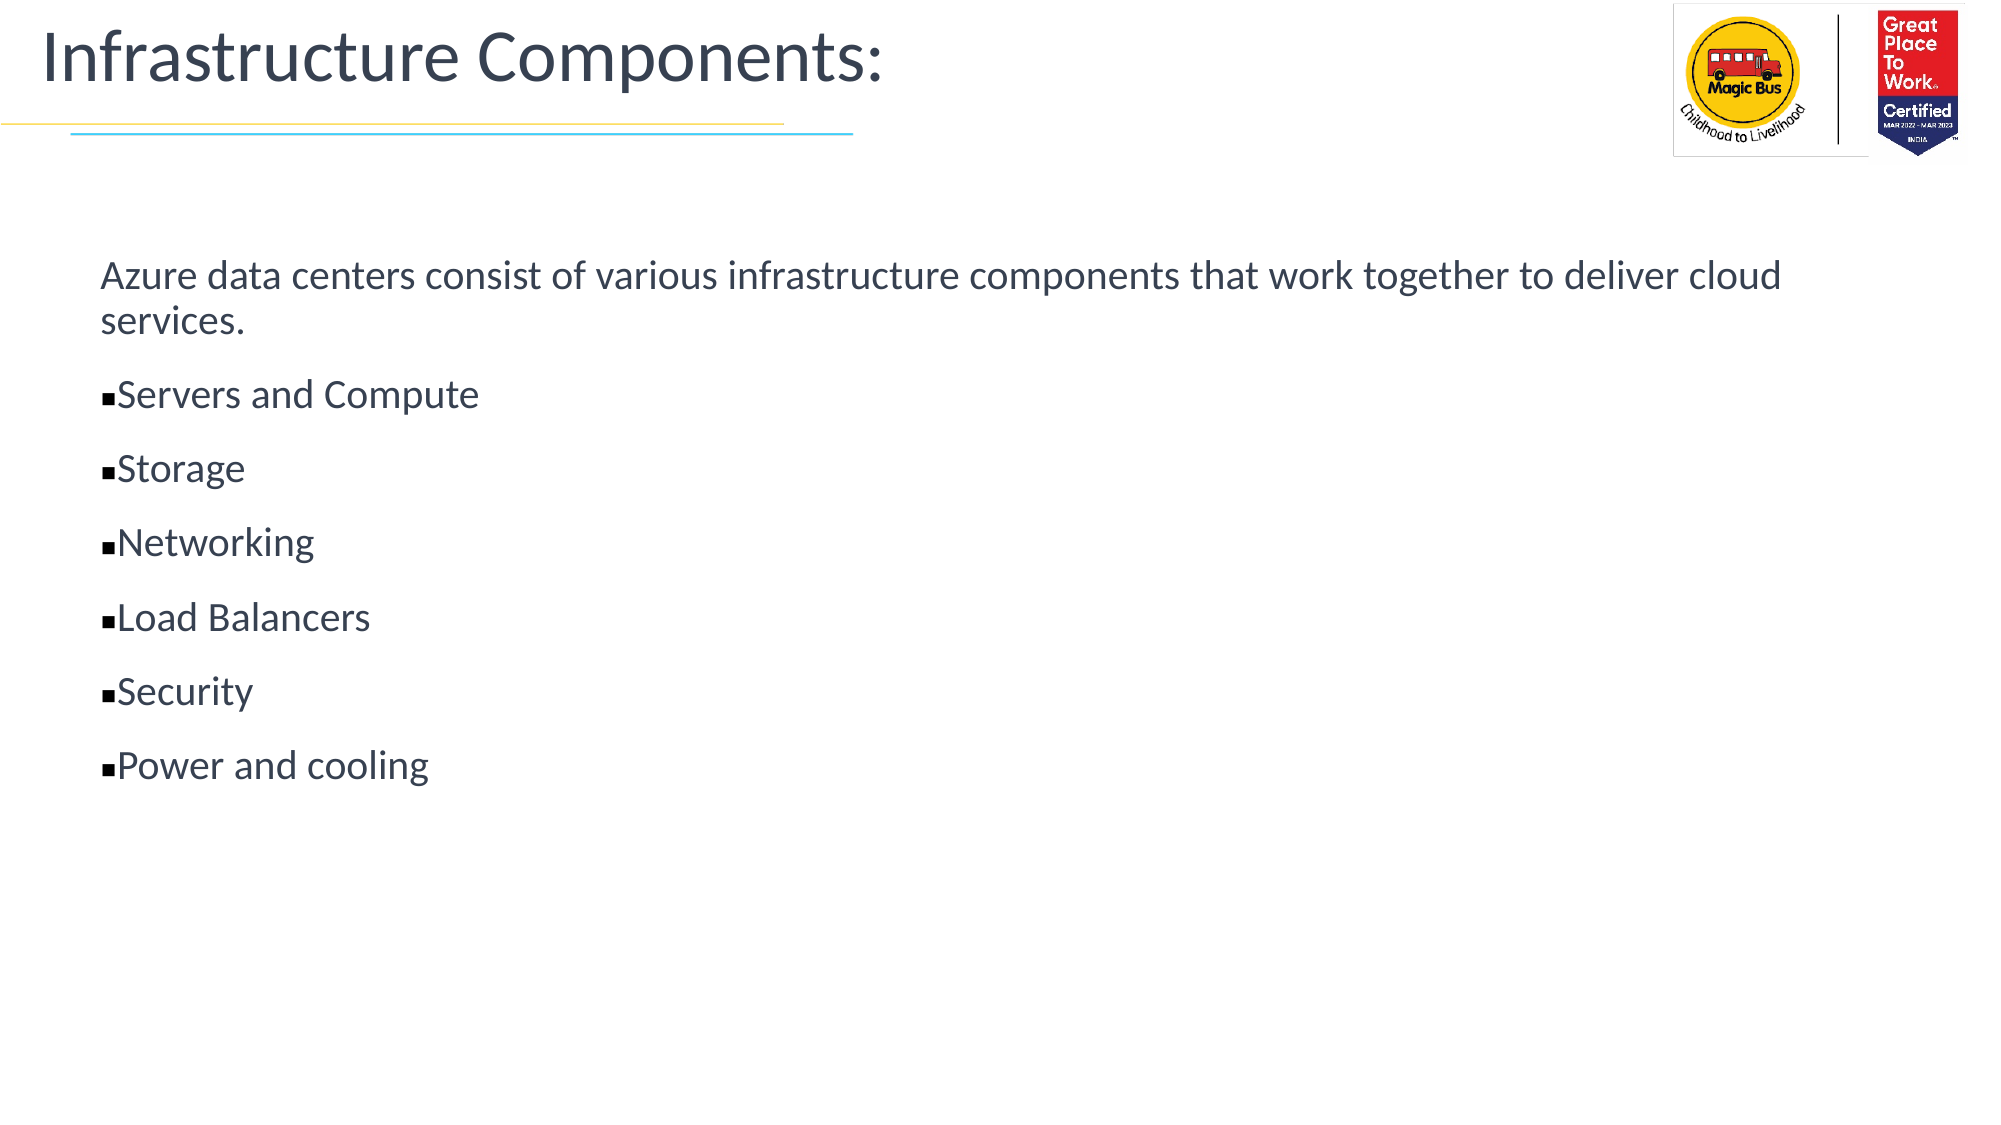

# Infrastructure Components:

Azure data centers consist of various infrastructure components that work together to deliver cloud services.
Servers and Compute
Storage
Networking
Load Balancers
Security
Power and cooling